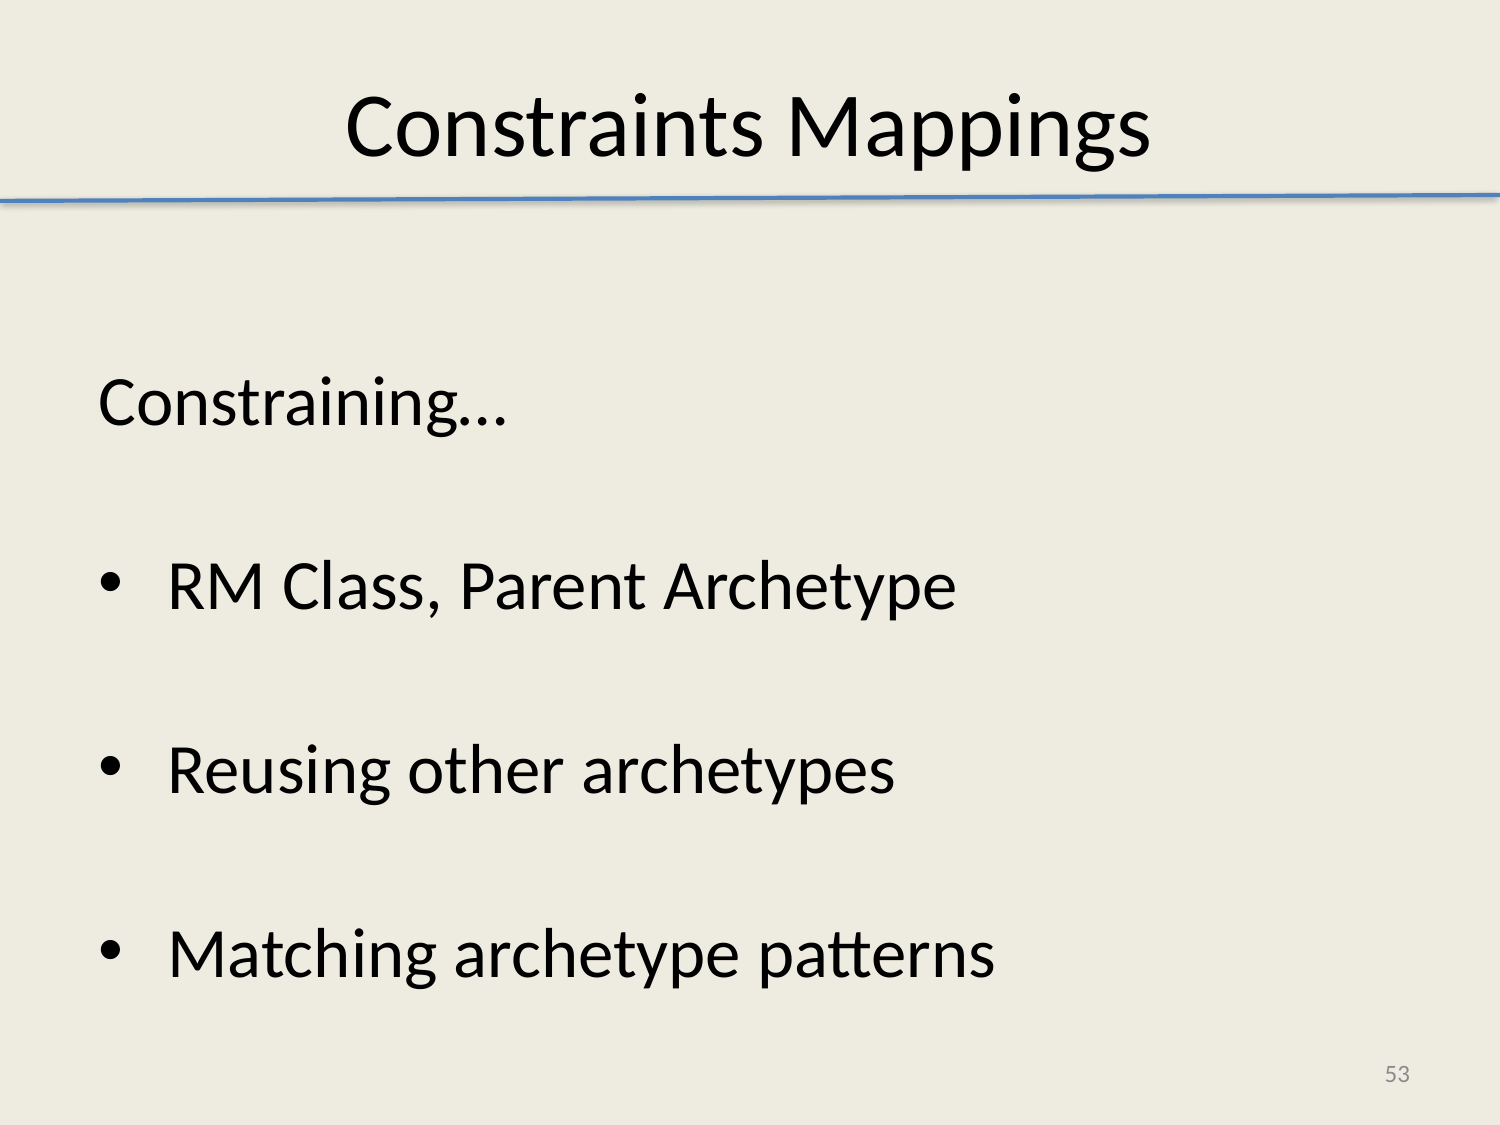

Constraints Mappings
Constraining…
RM Class, Parent Archetype
Reusing other archetypes
Matching archetype patterns
53